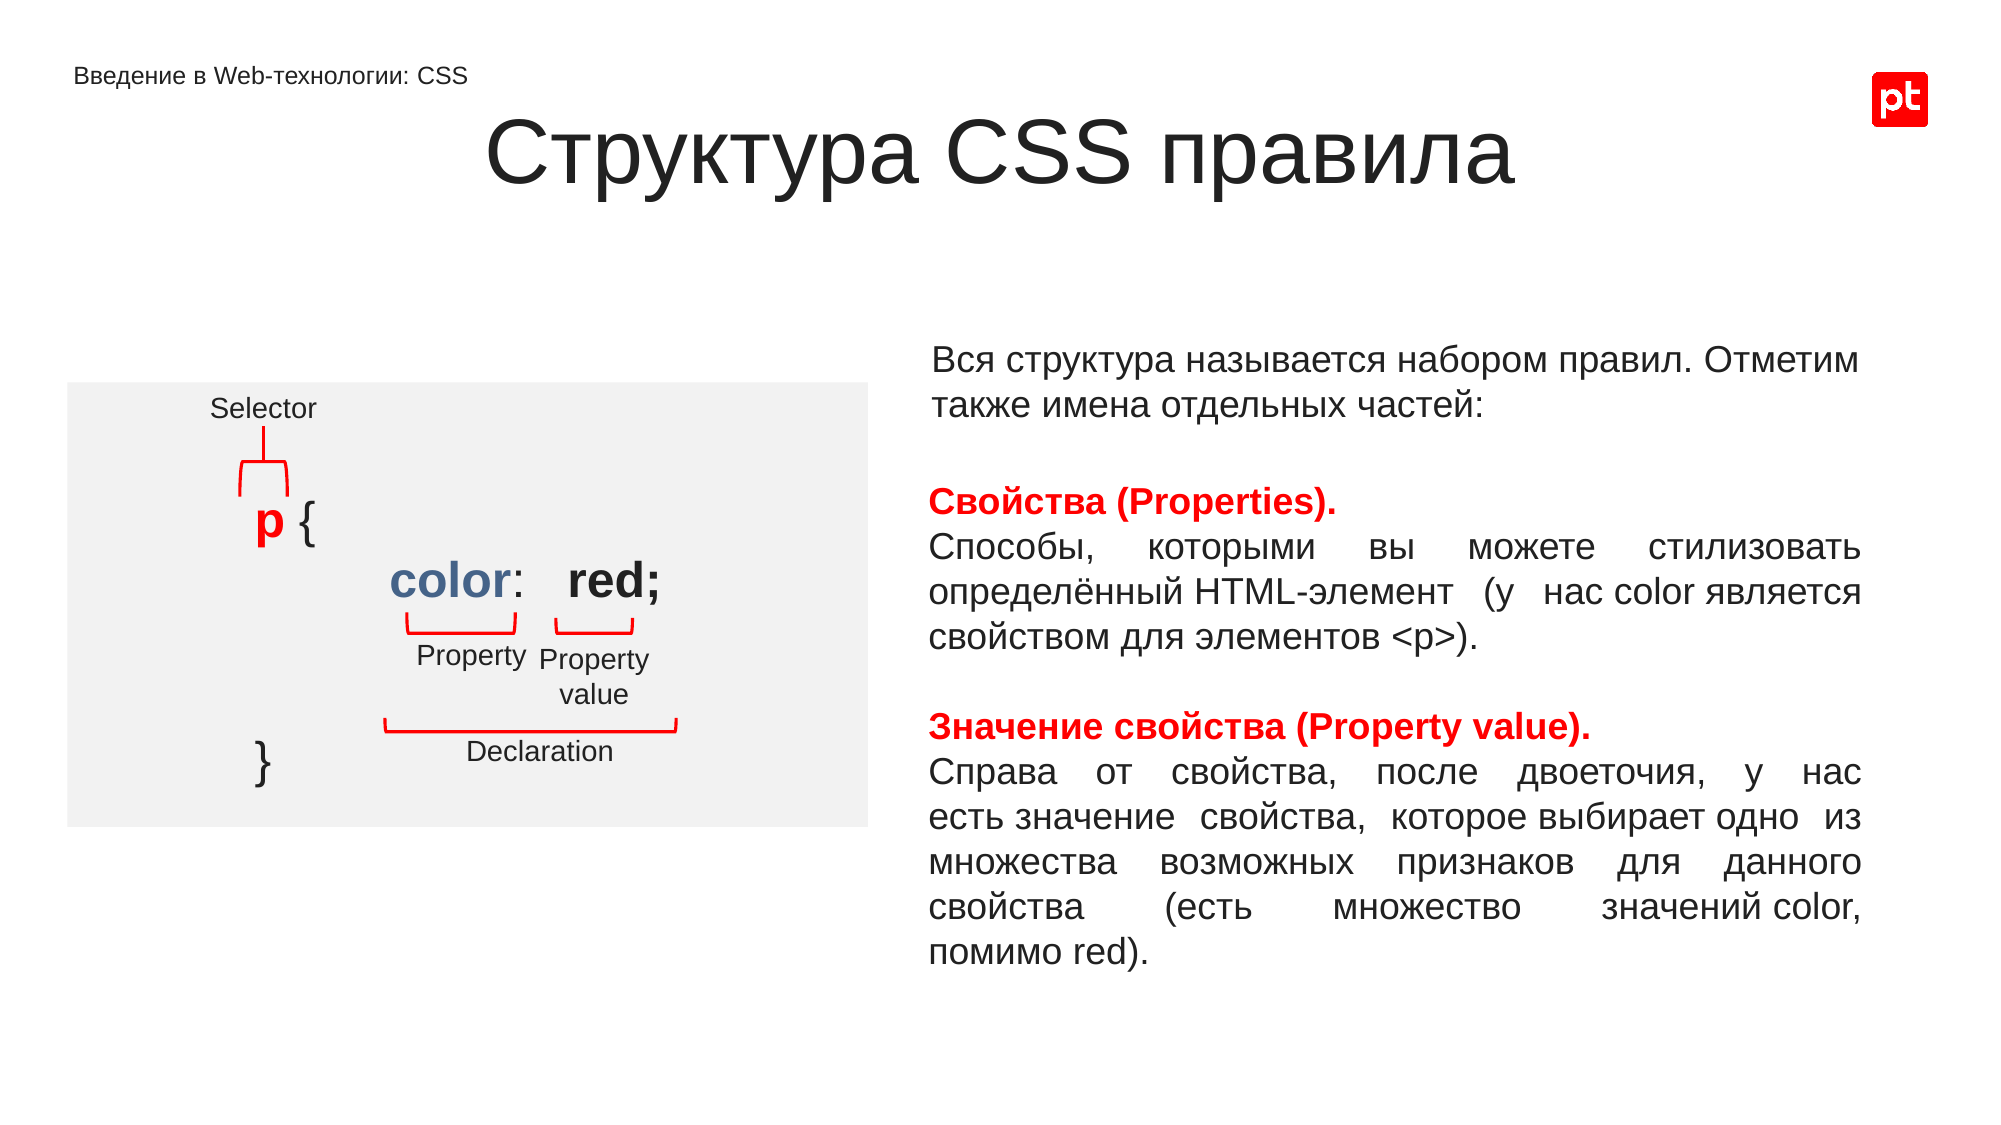

Введение в Web-технологии: CSS
Структура CSS правила
Вся структура называется набором правил. Отметим также имена отдельных частей:
Selector

p {
color:   red;

}

Property
Property value
Declaration

Свойства (Properties).
Способы, которыми вы можете стилизовать определённый HTML-элемент (у нас color является свойством для элементов <p>).

Значение свойства (Property value).
Справа от свойства, после двоеточия, у нас есть значение свойства, которое выбирает одно из множества возможных признаков для данного свойства (есть множество значений color, помимо red).